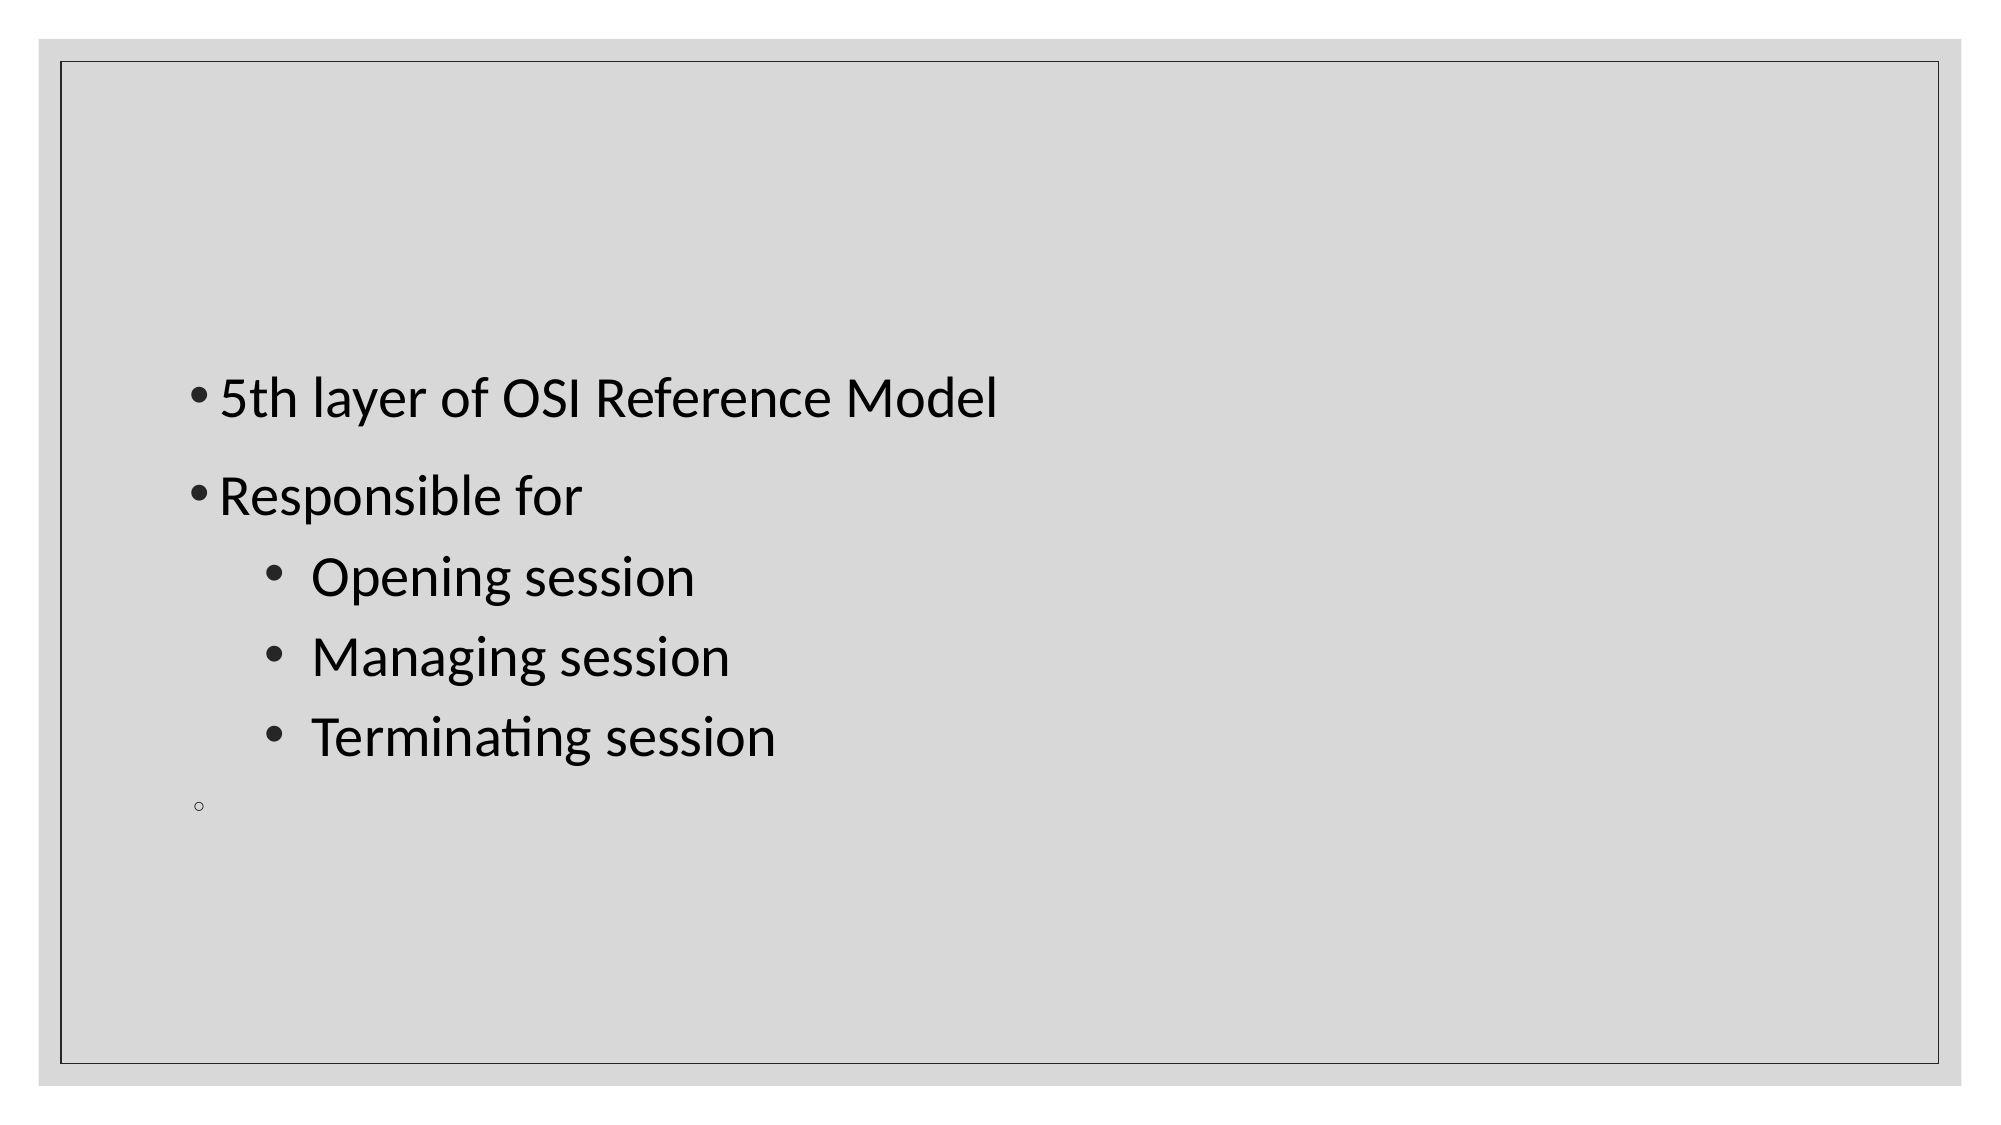

5th layer of OSI Reference Model
Responsible for
Opening session
Managing session
Terminating session